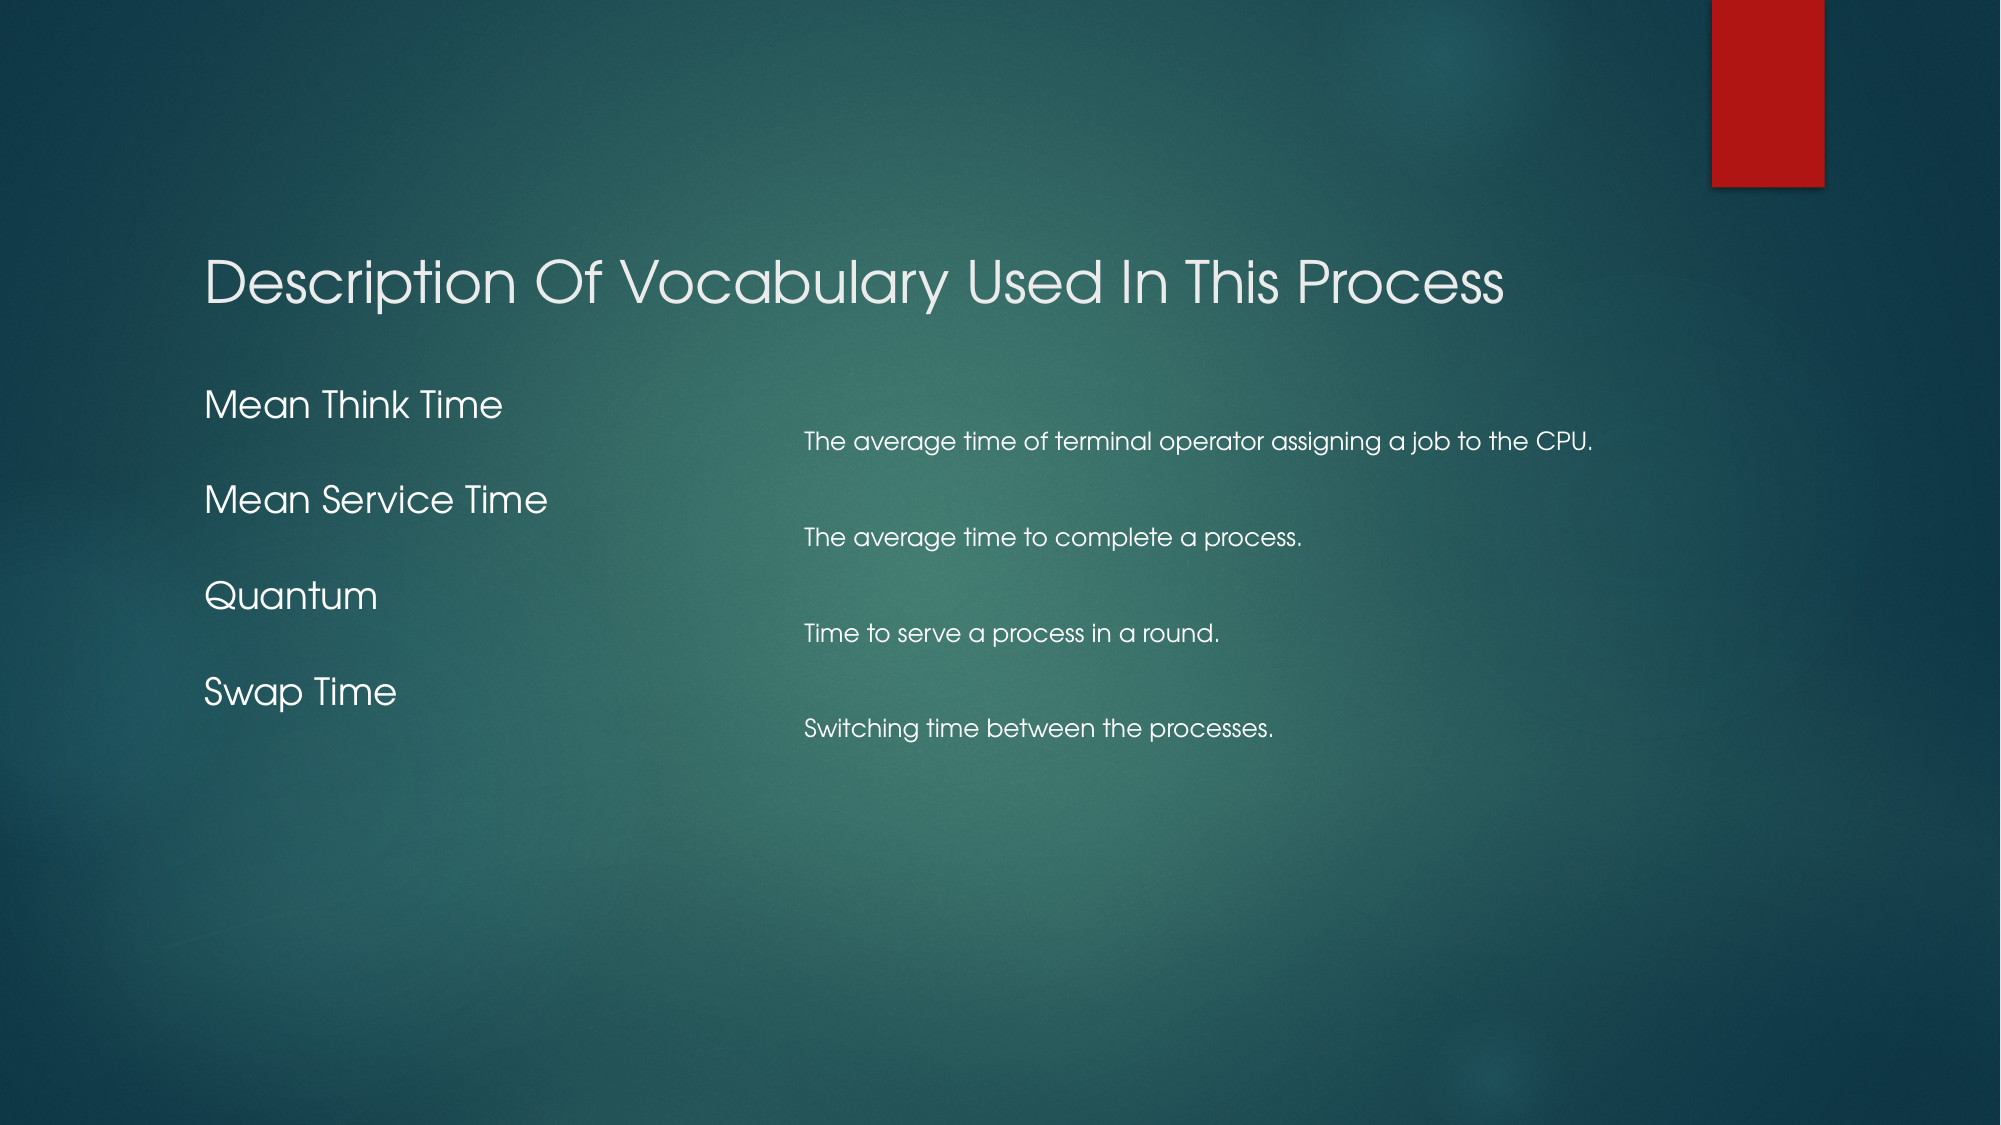

# Description Of Vocabulary Used In This Process
Mean Think Time
				The average time of terminal operator assigning a job to the CPU.
Mean Service Time
				The average time to complete a process.
Quantum
				Time to serve a process in a round.
Swap Time
				Switching time between the processes.